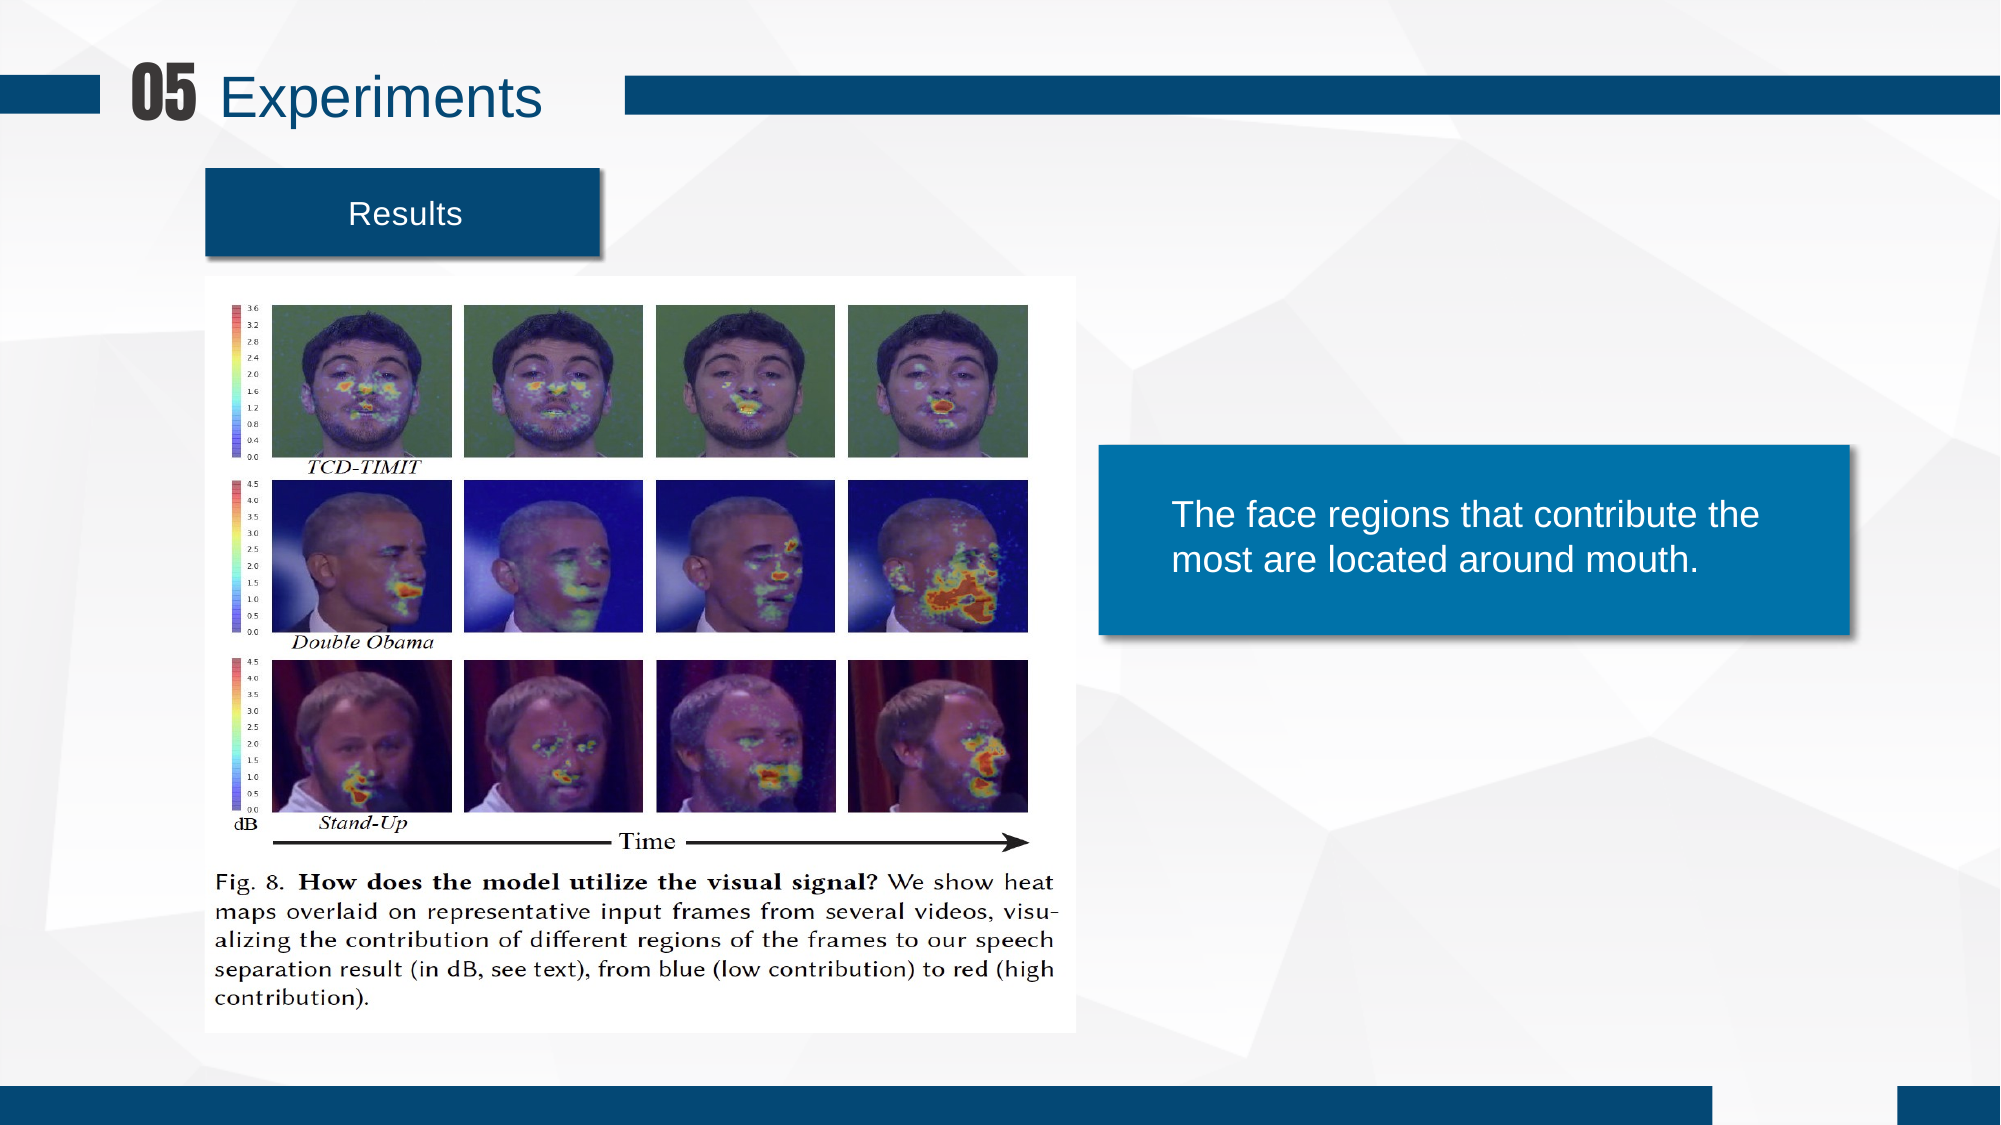

05
Experiments

Results

The face regions that contribute the
most are located around mouth.
35 /36